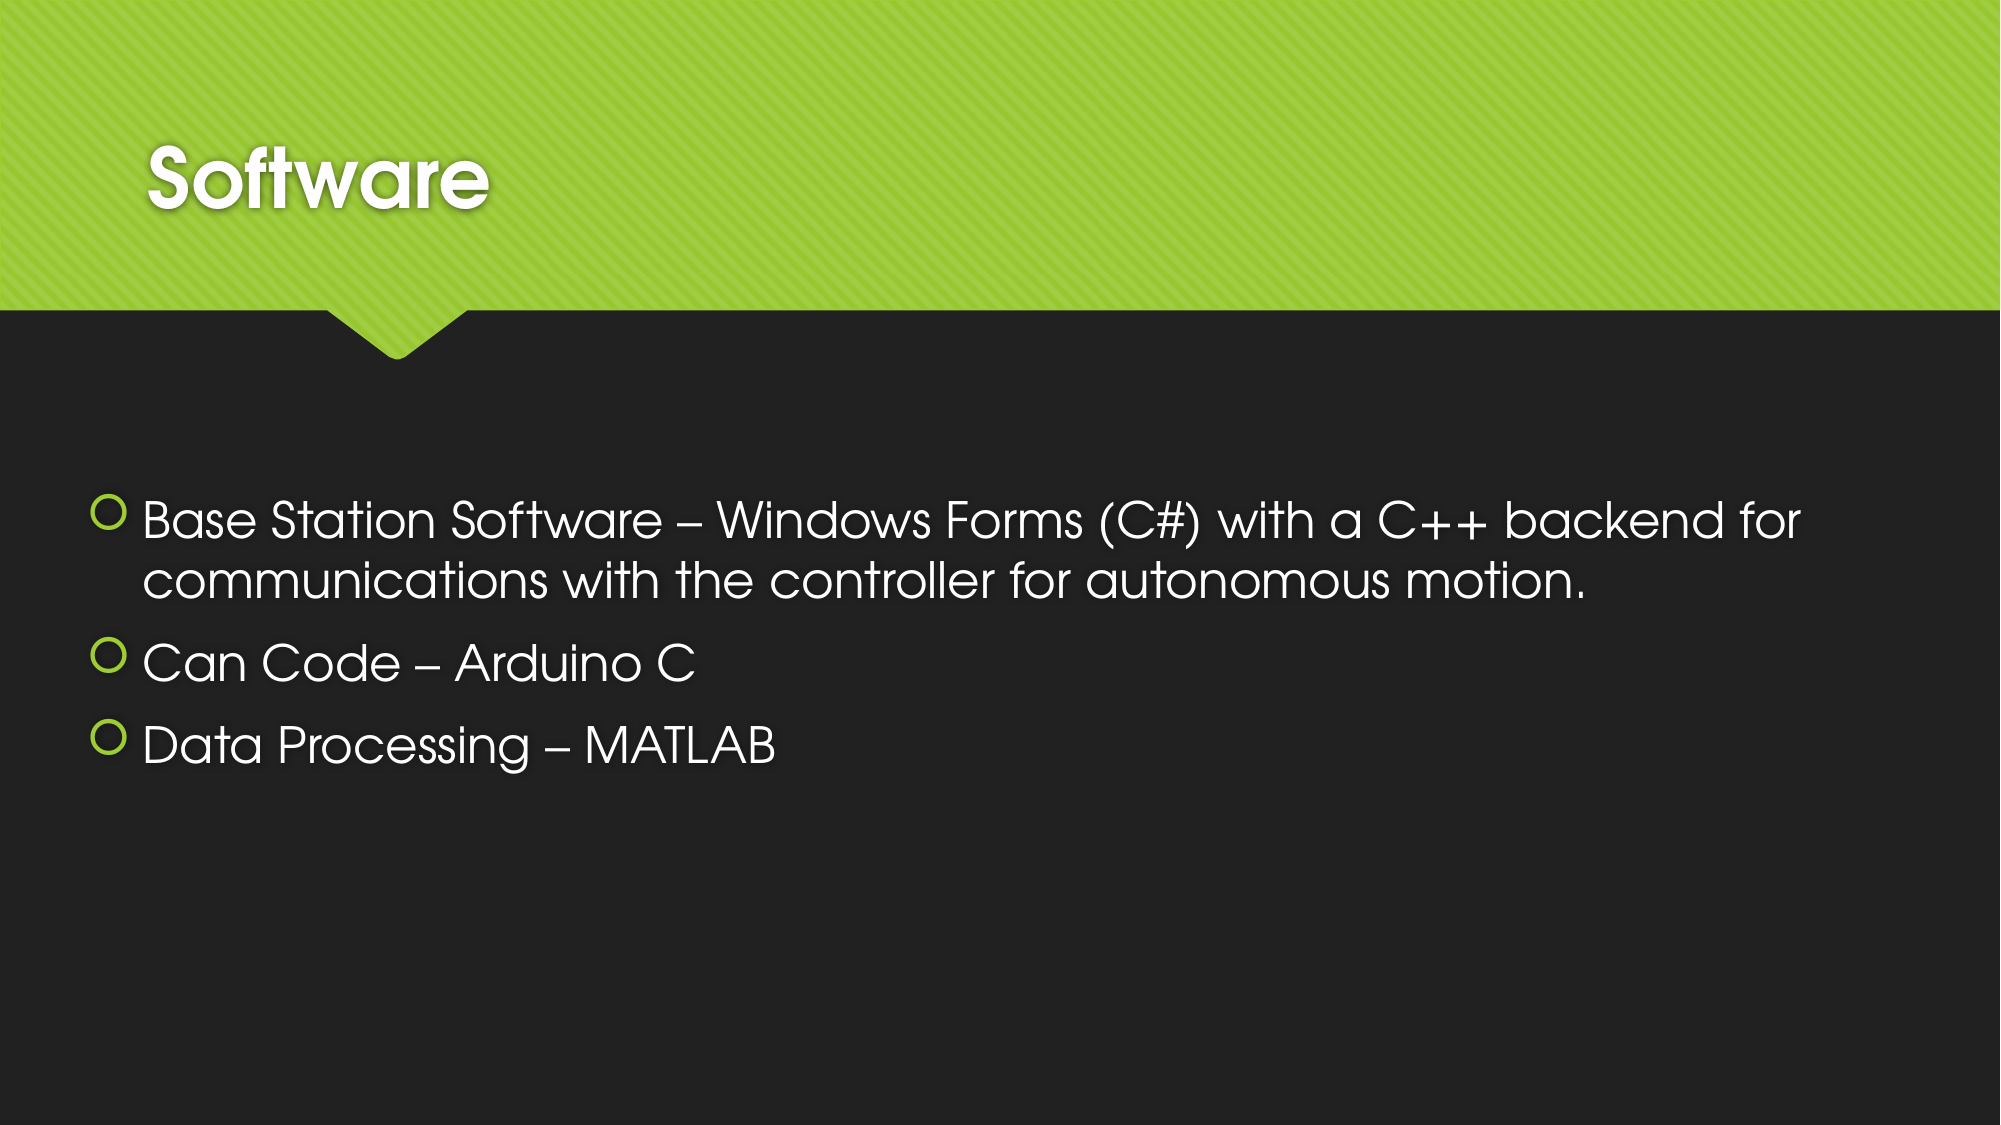

# Software
Base Station Software – Windows Forms (C#) with a C++ backend for communications with the controller for autonomous motion.
Can Code – Arduino C
Data Processing – MATLAB